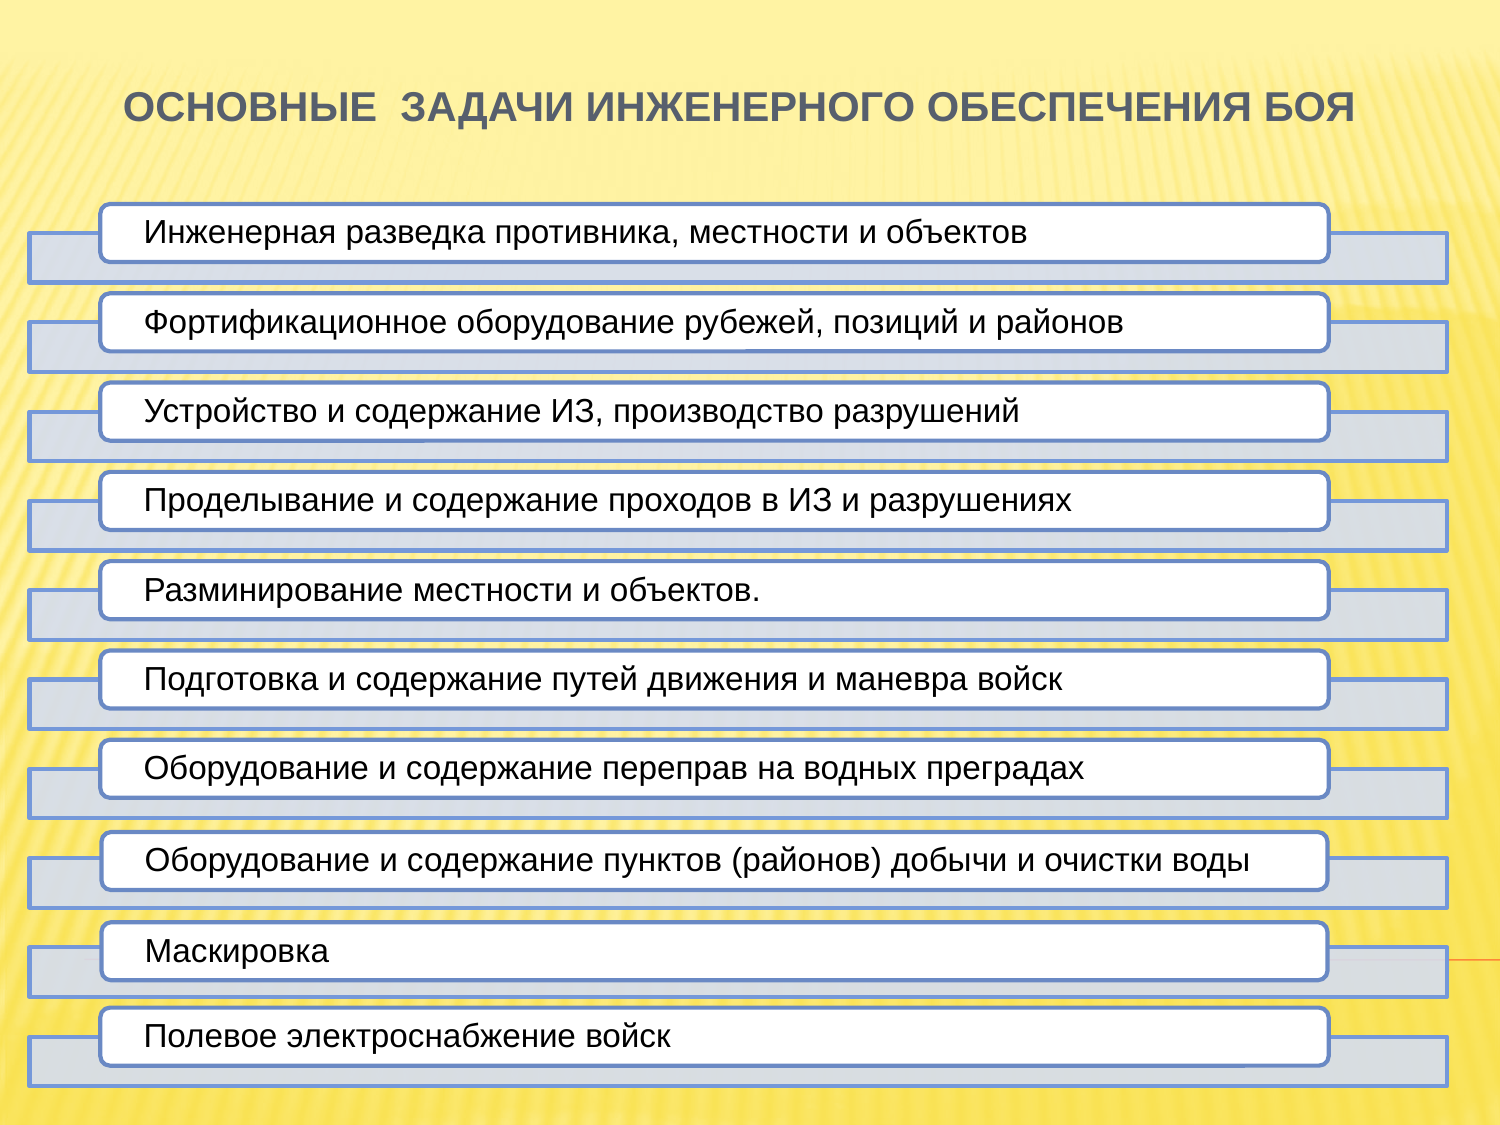

# Основные  задачи инженерного обеспечения боя
Инженерная разведка противника, местности и объектов
Фортификационное оборудование рубежей, позиций и районов
Устройство и содержание ИЗ, производство разрушений
Проделывание и содержание проходов в ИЗ и разрушениях
Разминирование местности и объектов.
Подготовка и содержание путей движения и маневра войск
Оборудование и содержание переправ на водных преградах
Оборудование и содержание пунктов (районов) добычи и очистки воды
Маскировка
Полевое электроснабжение войск